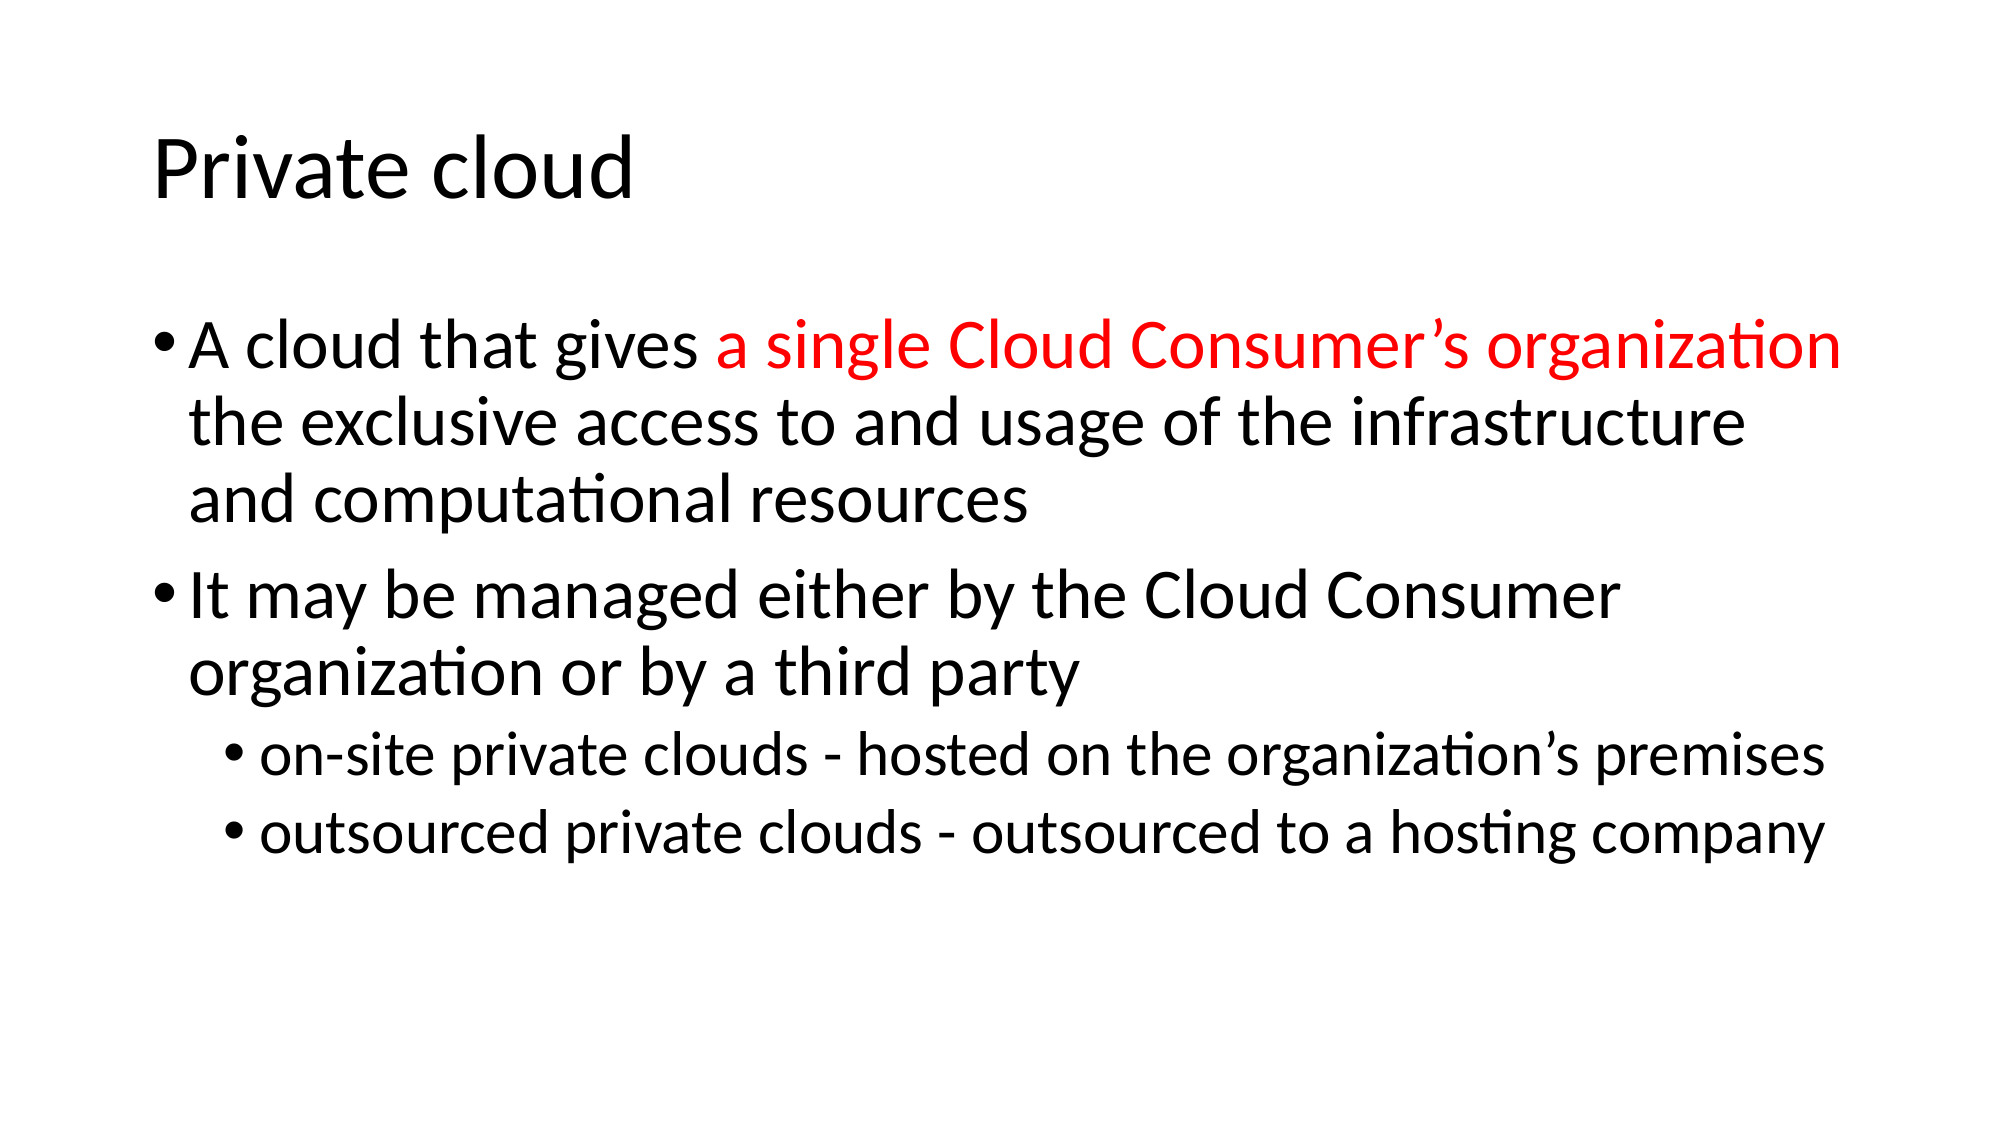

# Private cloud
A cloud that gives a single Cloud Consumer’s organization the exclusive access to and usage of the infrastructure and computational resources
It may be managed either by the Cloud Consumer organization or by a third party
on-site private clouds - hosted on the organization’s premises
outsourced private clouds - outsourced to a hosting company